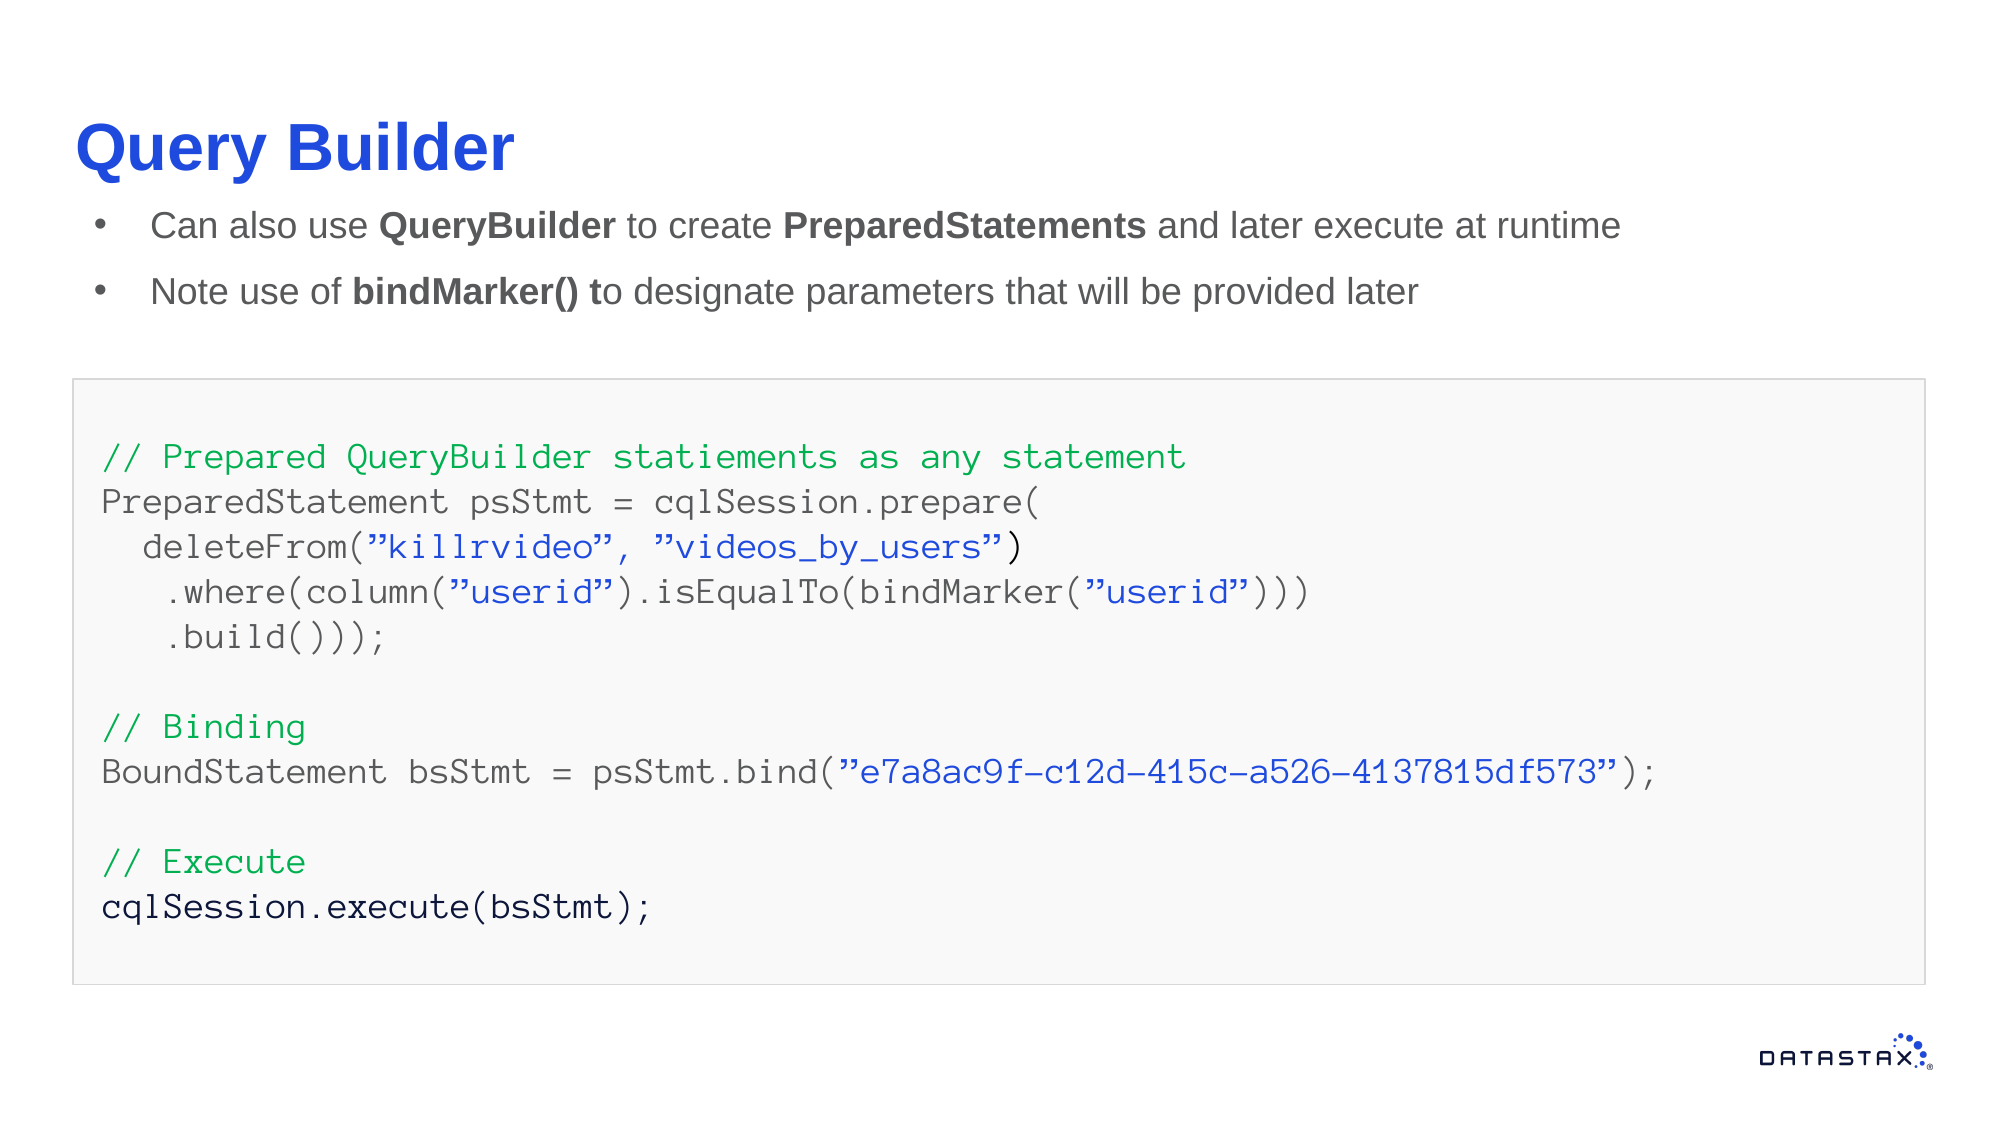

# Query Builder
Can also use QueryBuilder to create PreparedStatements and later execute at runtime
Note use of bindMarker() to designate parameters that will be provided later

// Prepared QueryBuilder statiements as any statement
PreparedStatement psStmt = cqlSession.prepare(
  deleteFrom(”killrvideo”, ”videos_by_users”)
   .where(column(”userid”).isEqualTo(bindMarker(”userid”)))
   .build()));

// Binding
BoundStatement bsStmt = psStmt.bind(”e7a8ac9f-c12d-415c-a526-4137815df573”);

// Execute
cqlSession.execute(bsStmt);